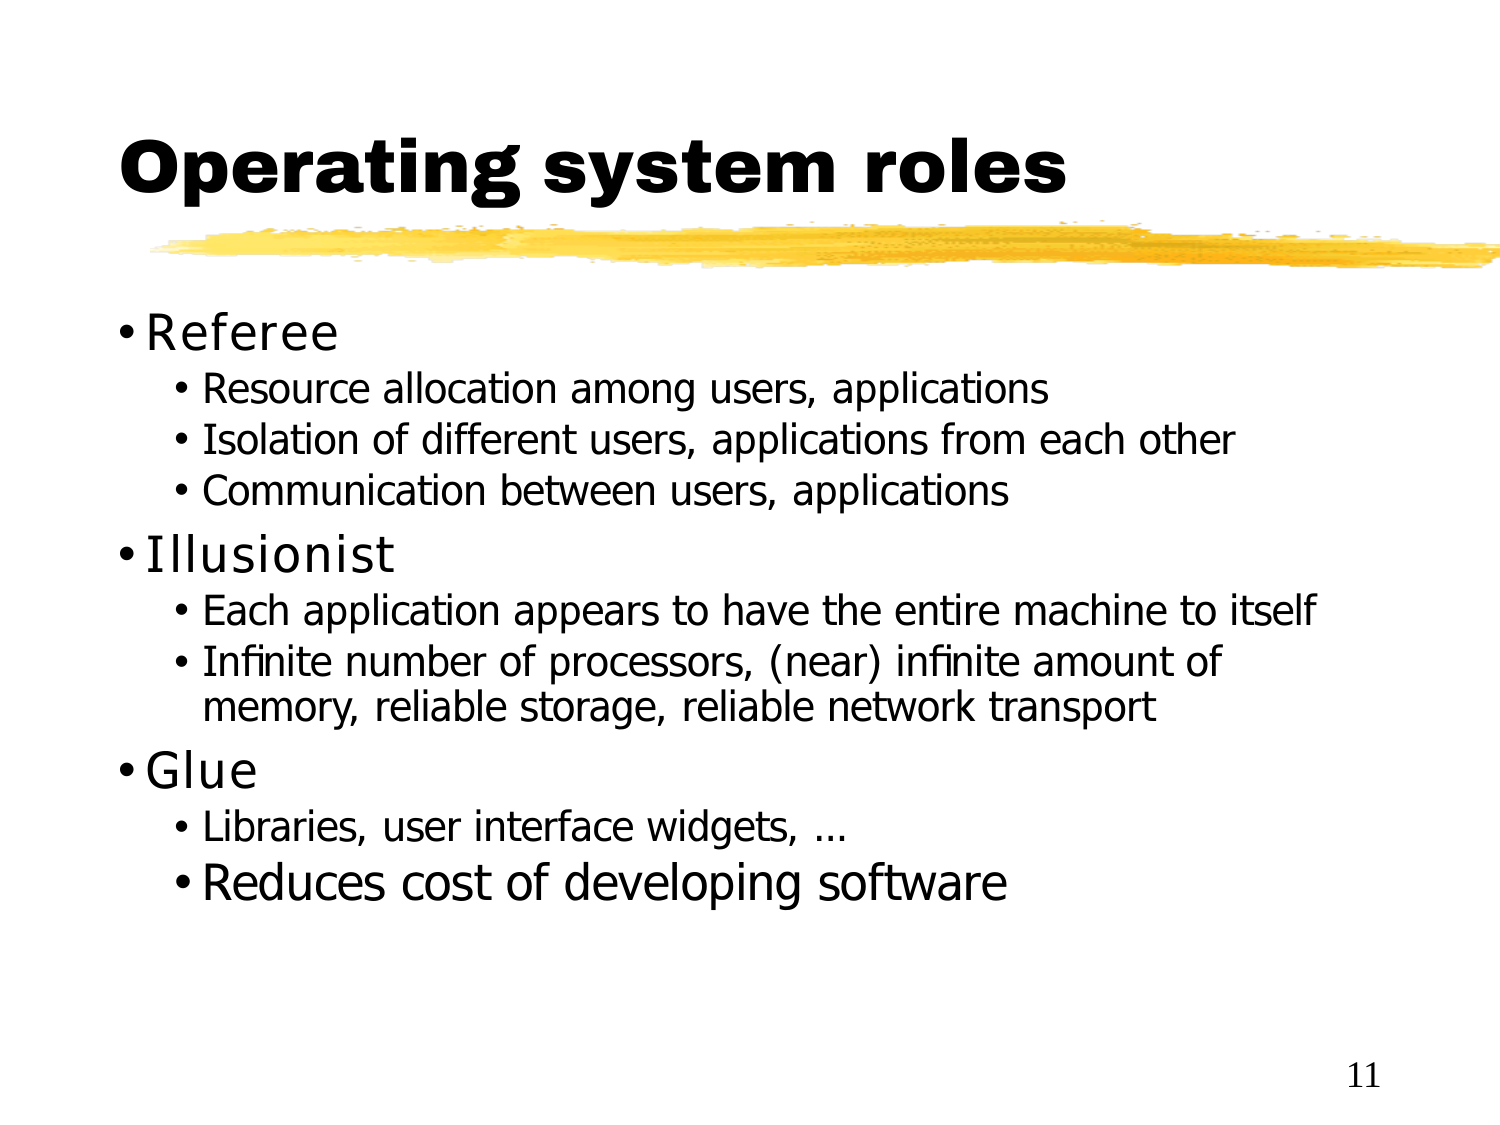

# Operating system roles
Referee
Resource allocation among users, applications
Isolation of different users, applications from each other
Communication between users, applications
Illusionist
Each application appears to have the entire machine to itself
Infinite number of processors, (near) infinite amount of memory, reliable storage, reliable network transport
Glue
Libraries, user interface widgets, …
Reduces cost of developing software

11